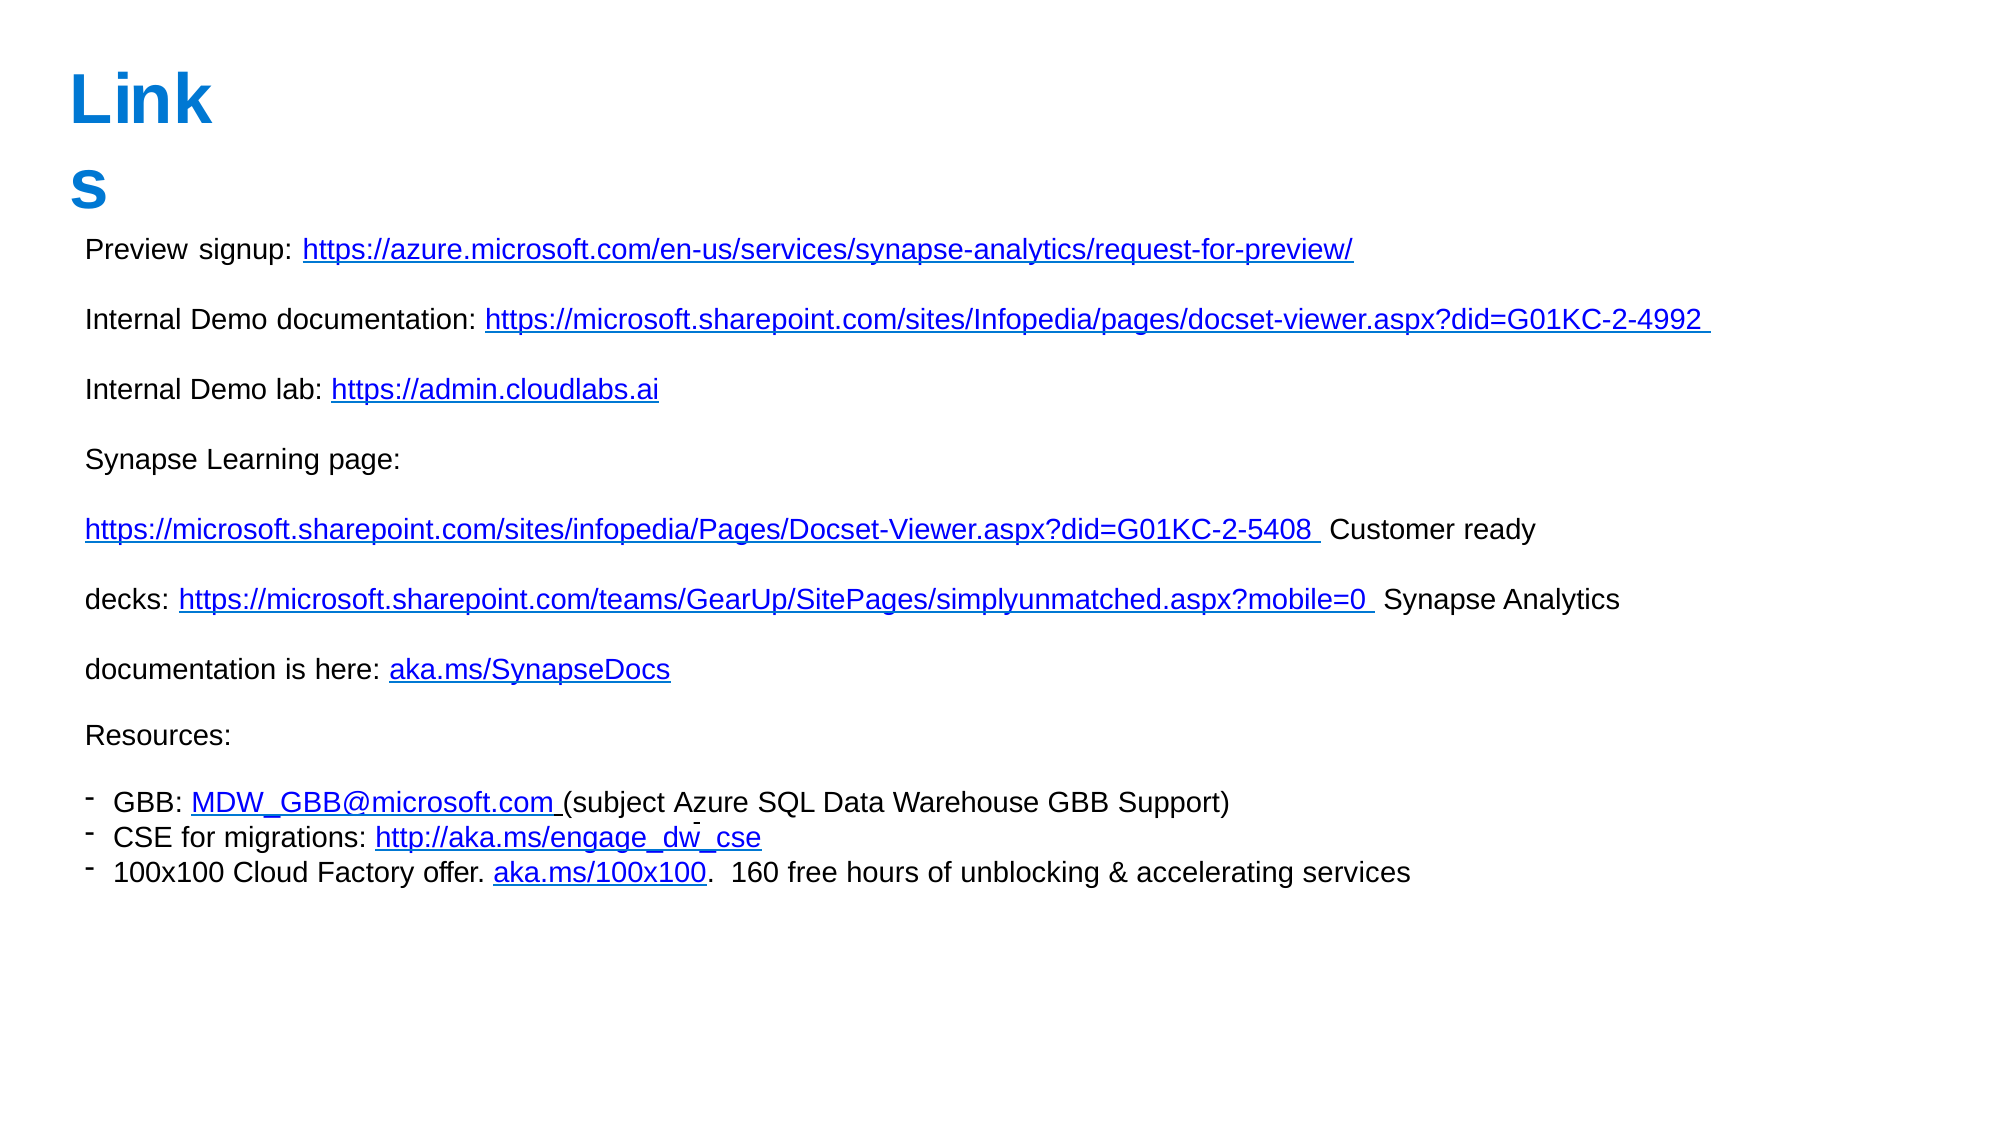

# Links
Preview signup: https://azure.microsoft.com/en-us/services/synapse-analytics/request-for-preview/
Internal Demo documentation: https://microsoft.sharepoint.com/sites/Infopedia/pages/docset-viewer.aspx?did=G01KC-2-4992  Internal Demo lab: https://admin.cloudlabs.ai
Synapse Learning page: https://microsoft.sharepoint.com/sites/infopedia/Pages/Docset-Viewer.aspx?did=G01KC-2-5408  Customer ready decks: https://microsoft.sharepoint.com/teams/GearUp/SitePages/simplyunmatched.aspx?mobile=0  Synapse Analytics documentation is here: aka.ms/SynapseDocs

Resources:

GBB: MDW_GBB@microsoft.com (subject Azure SQL Data Warehouse GBB Support)
CSE for migrations: http://aka.ms/engage_dw_cse
100x100 Cloud Factory offer. aka.ms/100x100. 160 free hours of unblocking & accelerating services